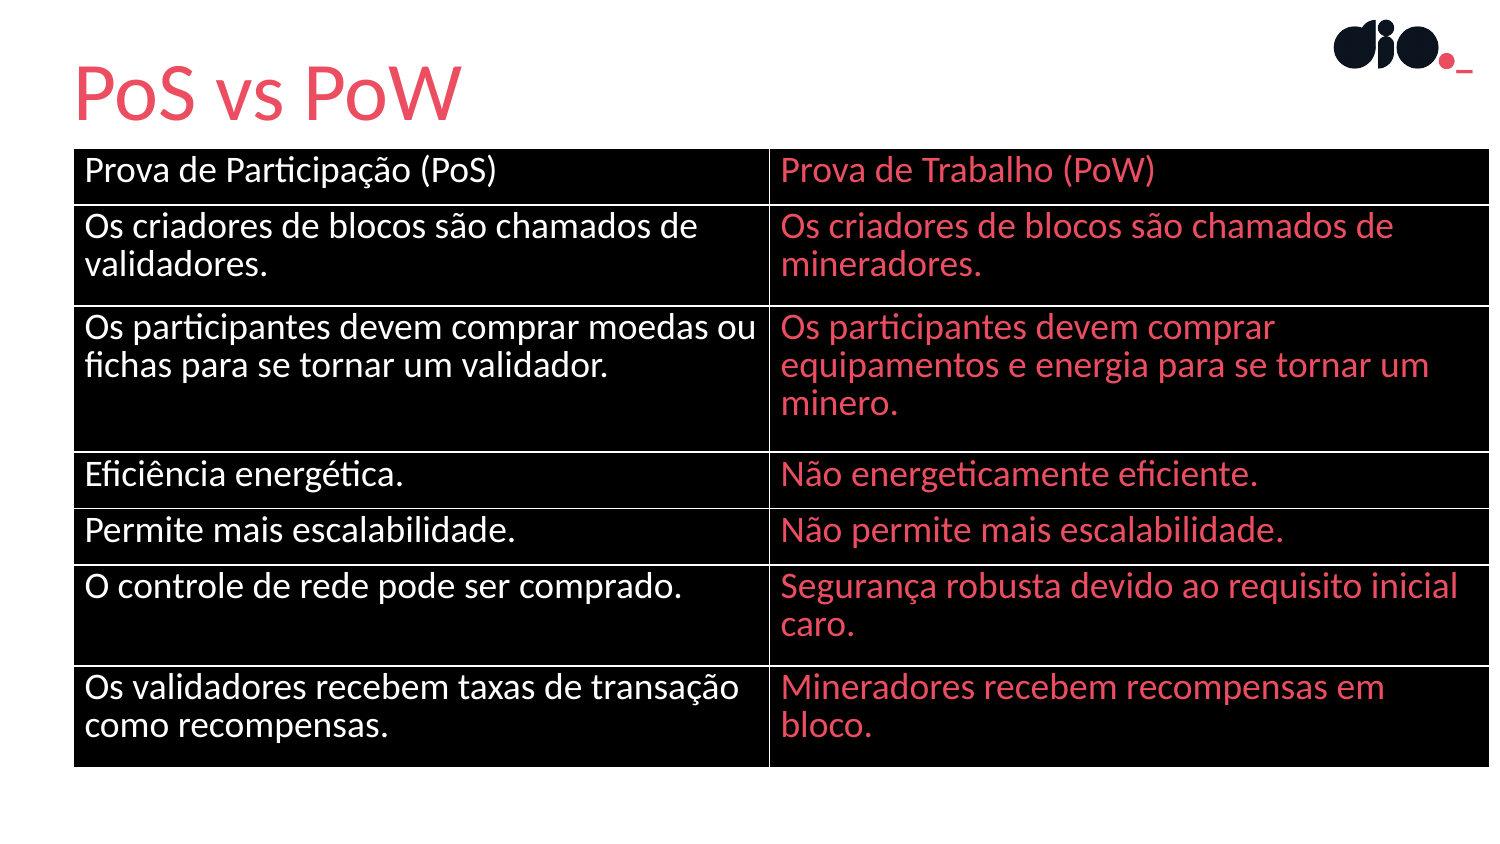

PoS vs PoW
| Prova de Participação (PoS) | Prova de Trabalho (PoW) |
| --- | --- |
| Os criadores de blocos são chamados de validadores. | Os criadores de blocos são chamados de mineradores. |
| Os participantes devem comprar moedas ou fichas para se tornar um validador. | Os participantes devem comprar equipamentos e energia para se tornar um minero. |
| Eficiência energética. | Não energeticamente eficiente. |
| Permite mais escalabilidade. | Não permite mais escalabilidade. |
| O controle de rede pode ser comprado. | Segurança robusta devido ao requisito inicial caro. |
| Os validadores recebem taxas de transação como recompensas. | Mineradores recebem recompensas em bloco. |